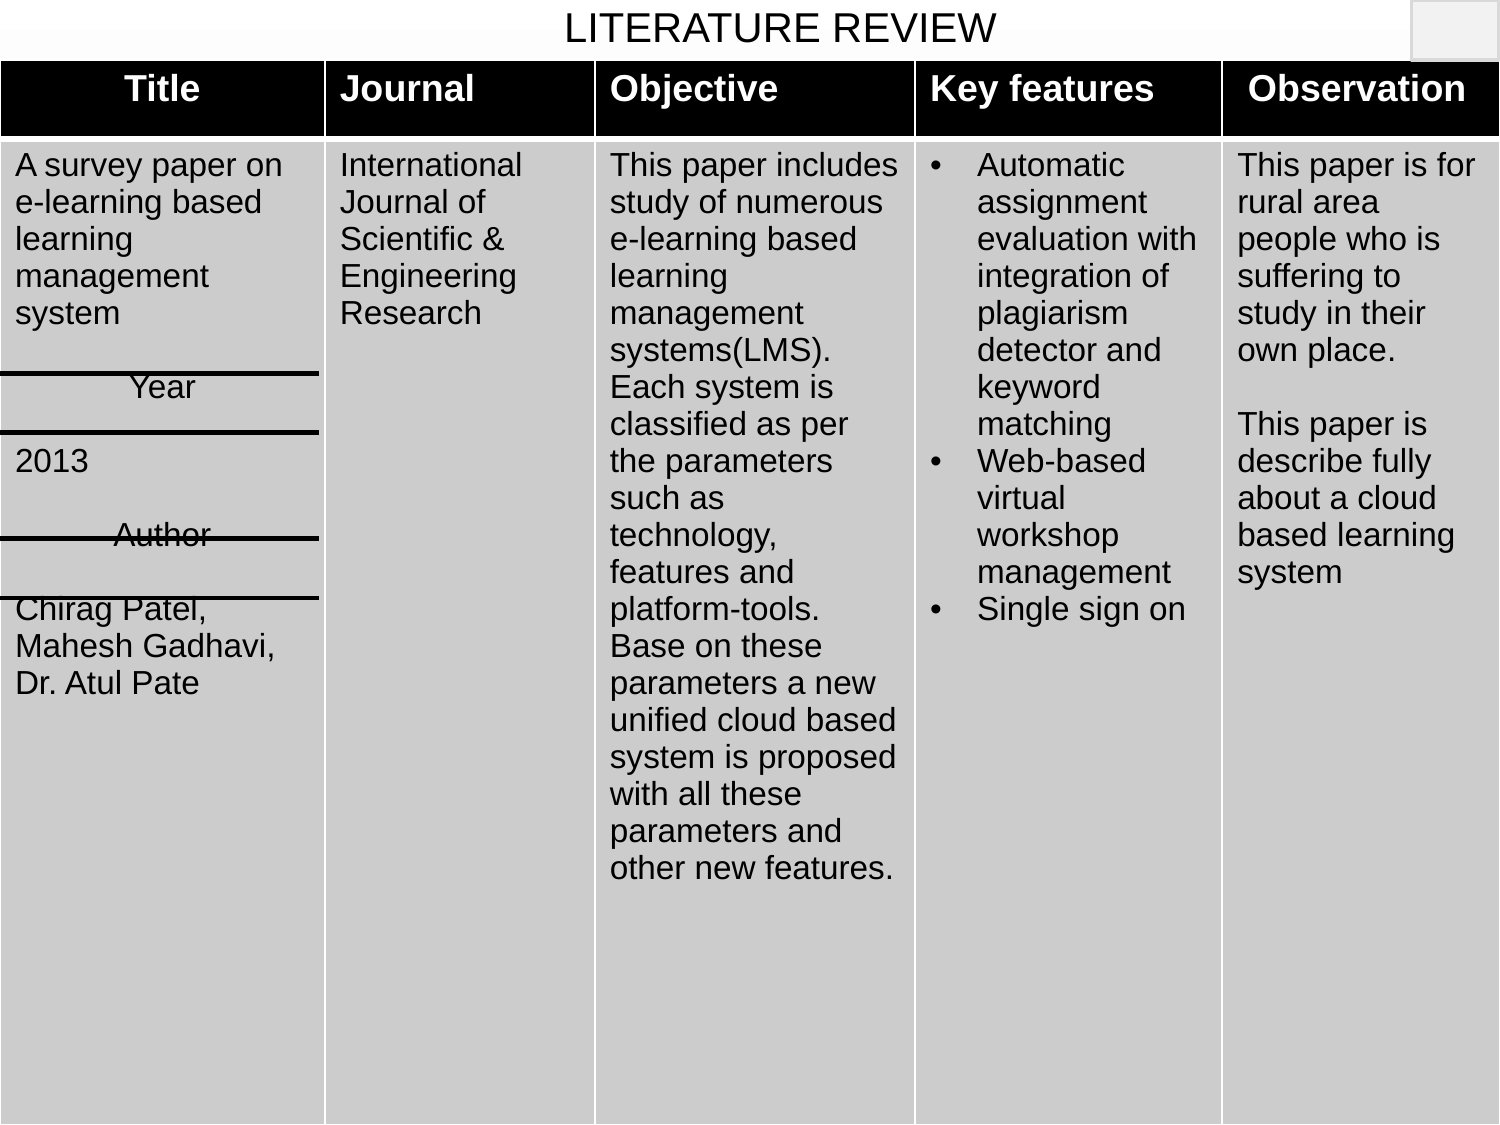

# Literature Review
| Title | Journal | Objective | Key features | Observation |
| --- | --- | --- | --- | --- |
| A survey paper on e-learning based learning management system Year 2013 Author Chirag Patel, Mahesh Gadhavi, Dr. Atul Pate | International Journal of Scientific & Engineering Research | This paper includes study of numerous e-learning based learning management systems(LMS). Each system is classified as per the parameters such as technology, features and platform-tools. Base on these parameters a new unified cloud based system is proposed with all these parameters and other new features. | Automatic assignment evaluation with integration of plagiarism detector and keyword matching Web-based virtual workshop management Single sign on | This paper is for rural area people who is suffering to study in their own place. This paper is describe fully about a cloud based learning system |